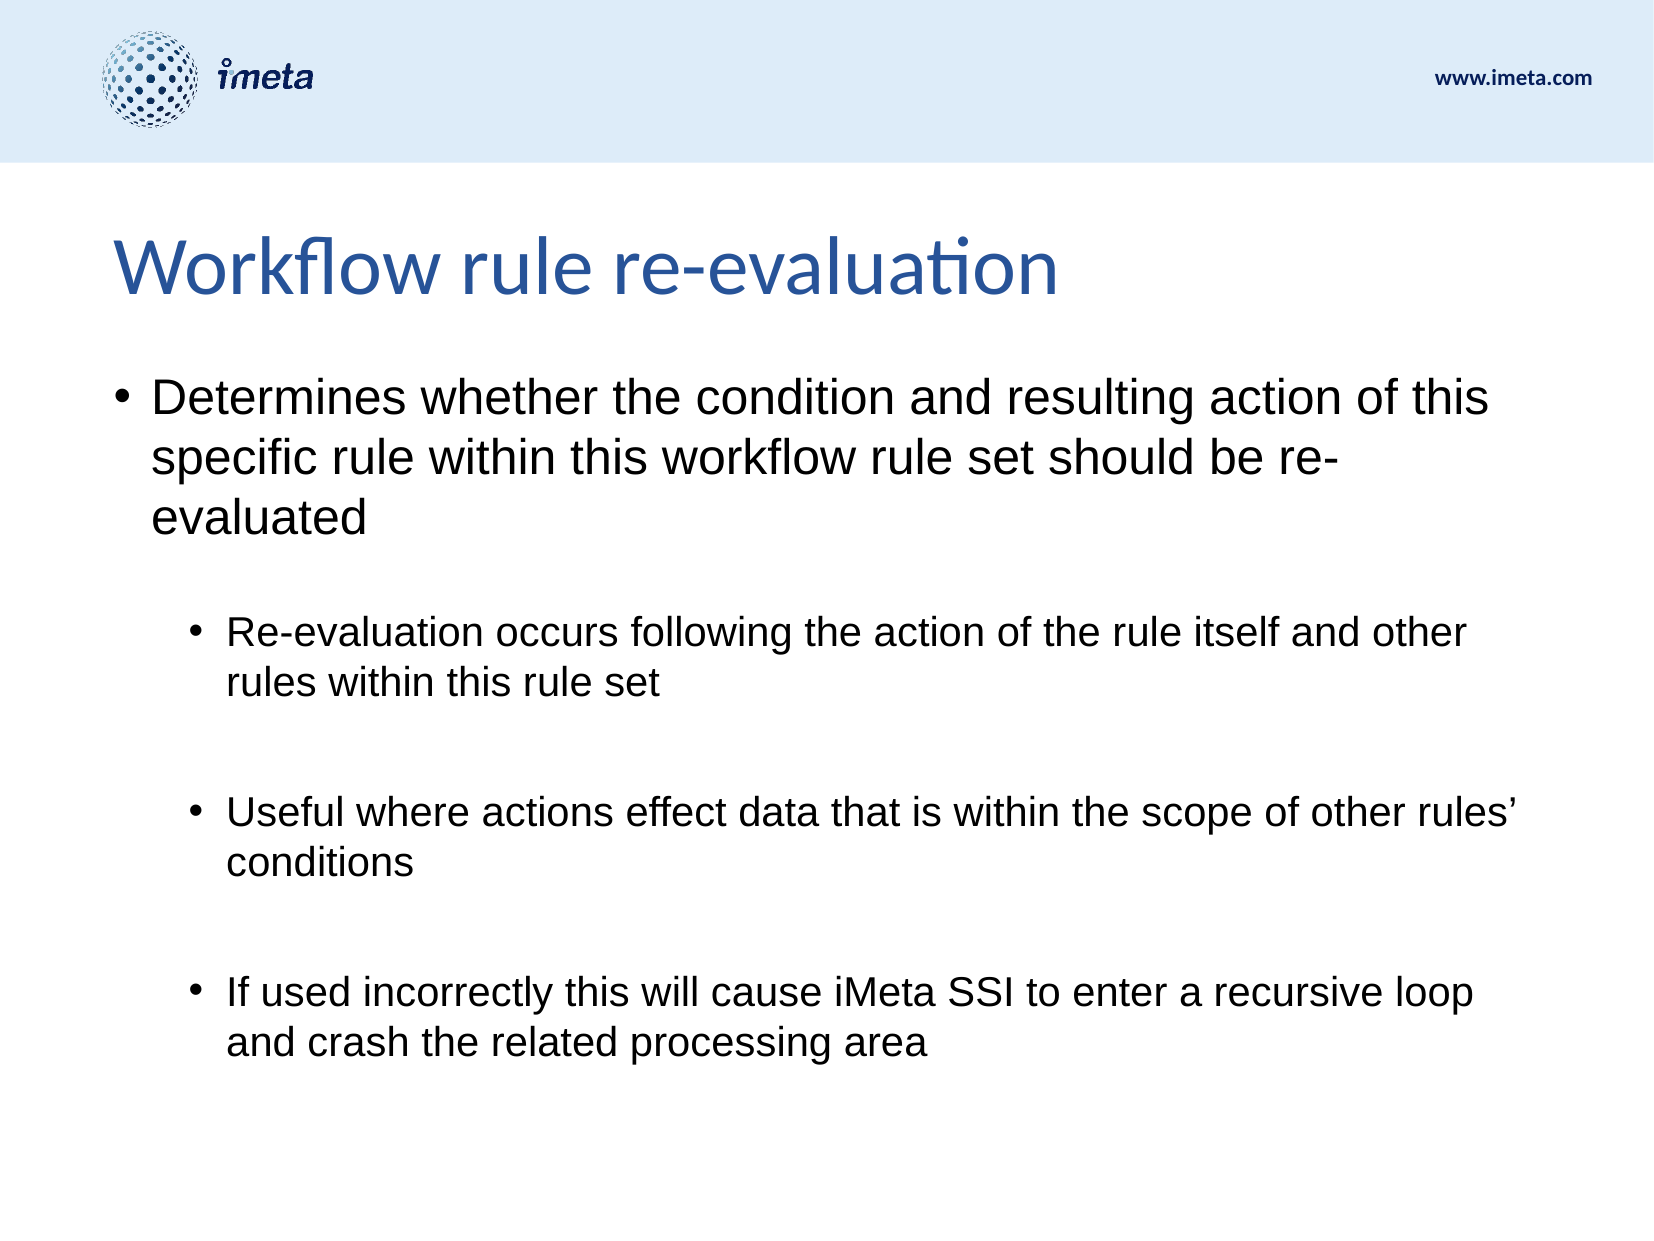

# Workflow rule re-evaluation
Determines whether the condition and resulting action of this specific rule within this workflow rule set should be re-evaluated

Re-evaluation occurs following the action of the rule itself and other rules within this rule set

Useful where actions effect data that is within the scope of other rules’ conditions

If used incorrectly this will cause iMeta SSI to enter a recursive loop and crash the related processing area